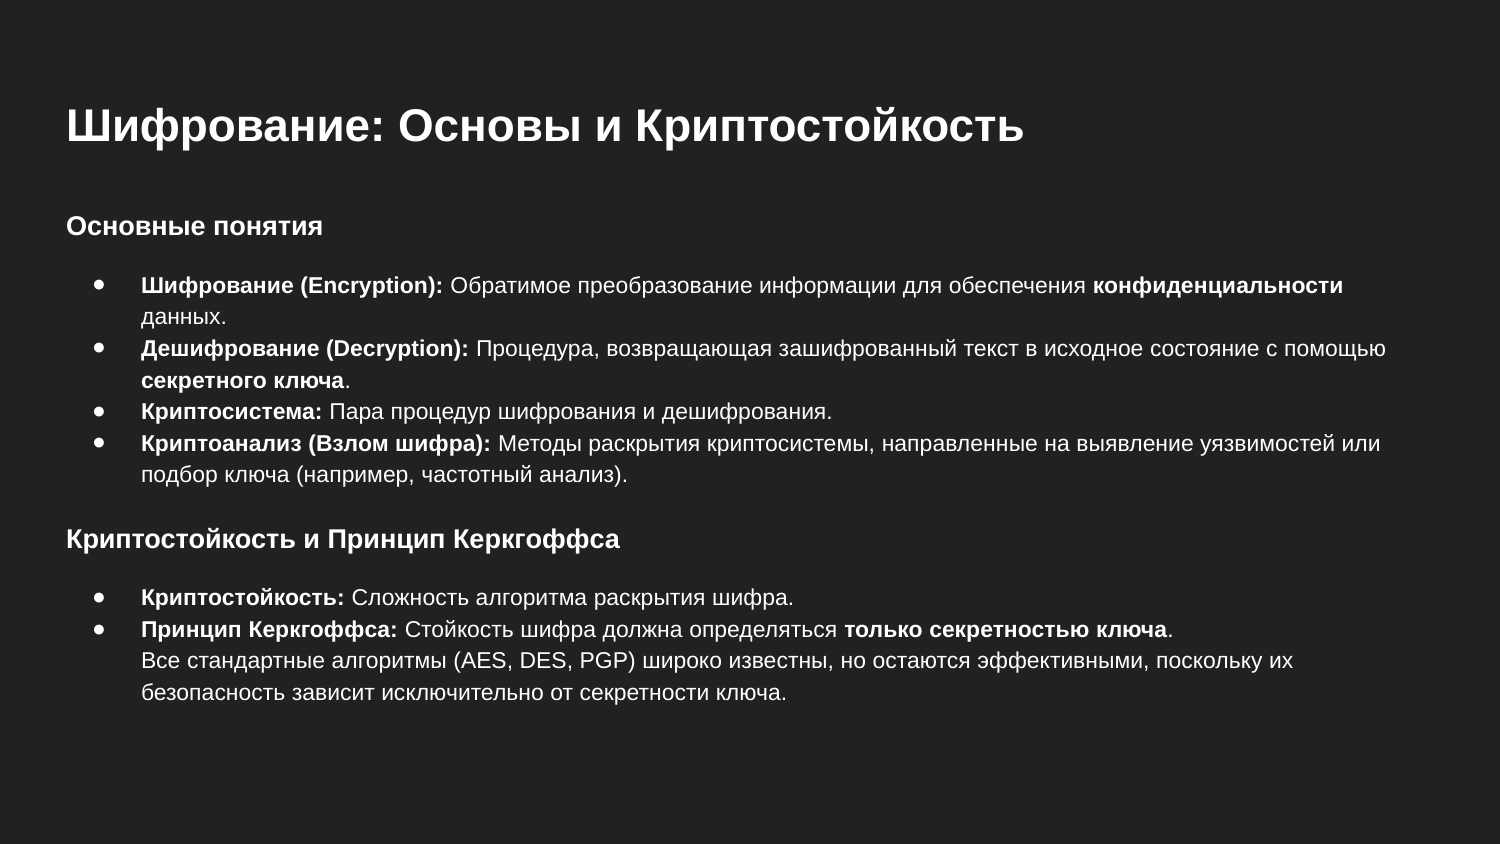

# Шифрование: Основы и Криптостойкость
Основные понятия
Шифрование (Encryption): Обратимое преобразование информации для обеспечения конфиденциальности данных.
Дешифрование (Decryption): Процедура, возвращающая зашифрованный текст в исходное состояние с помощью секретного ключа.
Криптосистема: Пара процедур шифрования и дешифрования.
Криптоанализ (Взлом шифра): Методы раскрытия криптосистемы, направленные на выявление уязвимостей или подбор ключа (например, частотный анализ).
Криптостойкость и Принцип Керкгоффса
Криптостойкость: Сложность алгоритма раскрытия шифра.
Принцип Керкгоффса: Стойкость шифра должна определяться только секретностью ключа.
Все стандартные алгоритмы (AES, DES, PGP) широко известны, но остаются эффективными, поскольку их безопасность зависит исключительно от секретности ключа.